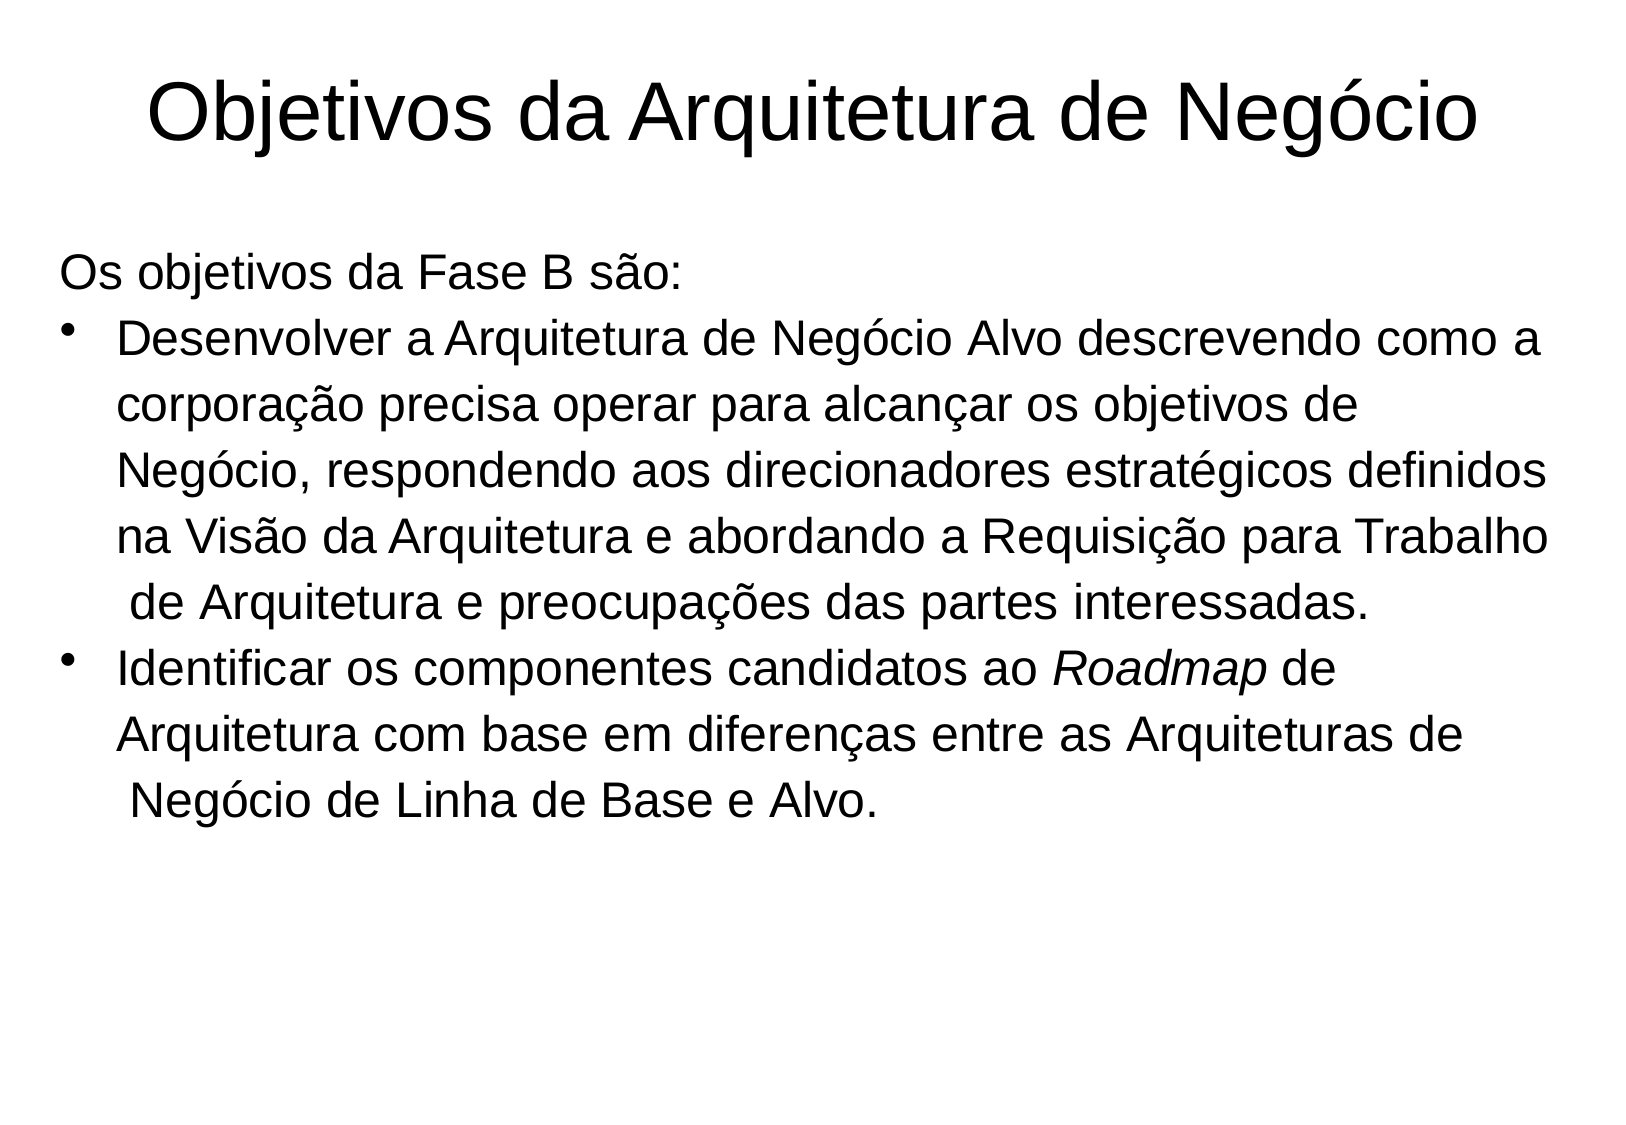

# Objetivos da Arquitetura de Negócio
Os objetivos da Fase B são:
Desenvolver a Arquitetura de Negócio Alvo descrevendo como a
corporação precisa operar para alcançar os objetivos de  Negócio, respondendo aos direcionadores estratégicos definidos  na Visão da Arquitetura e abordando a Requisição para Trabalho  de Arquitetura e preocupações das partes interessadas.
Identificar os componentes candidatos ao Roadmap de  Arquitetura com base em diferenças entre as Arquiteturas de  Negócio de Linha de Base e Alvo.